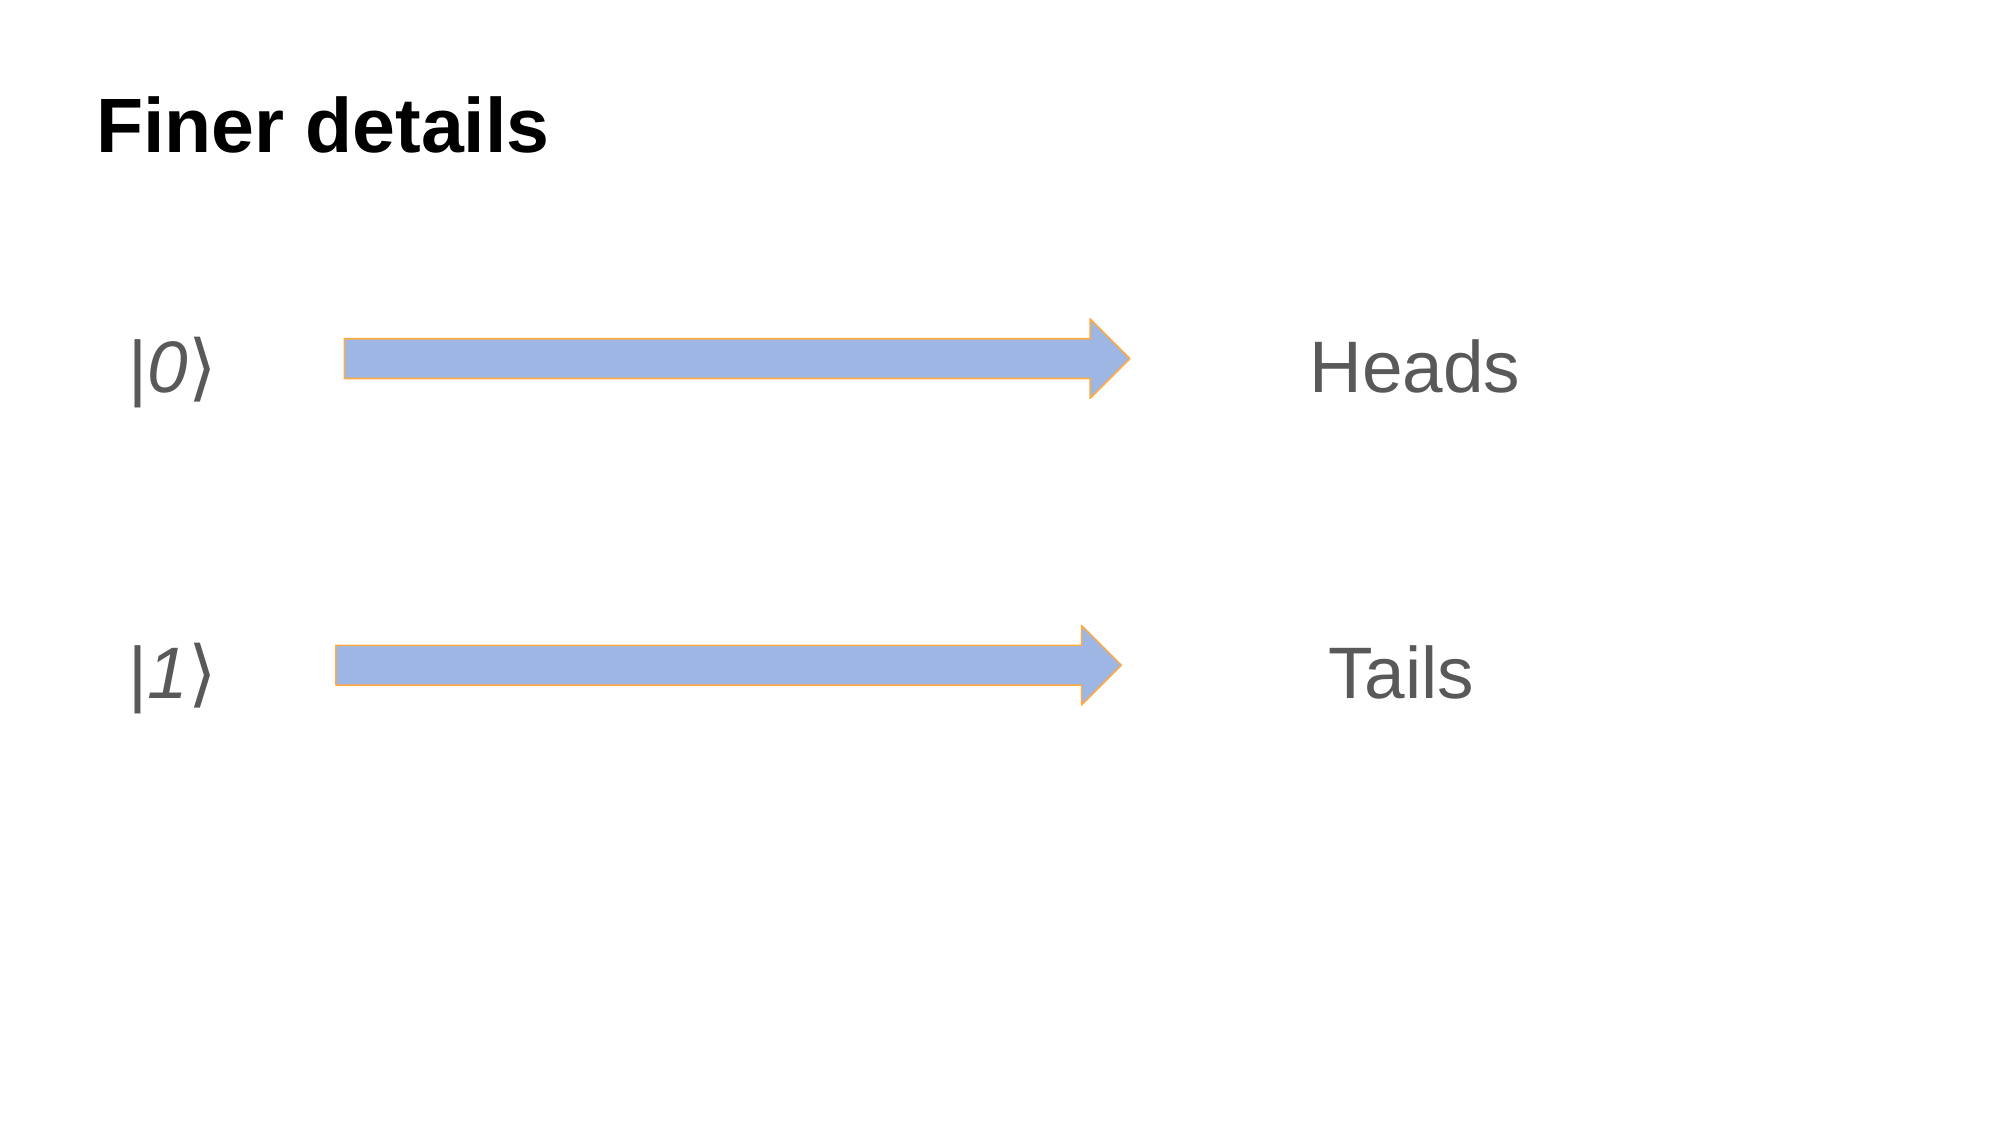

# Finer details

|0⟩                                                      Heads

|1⟩                                                       Tails